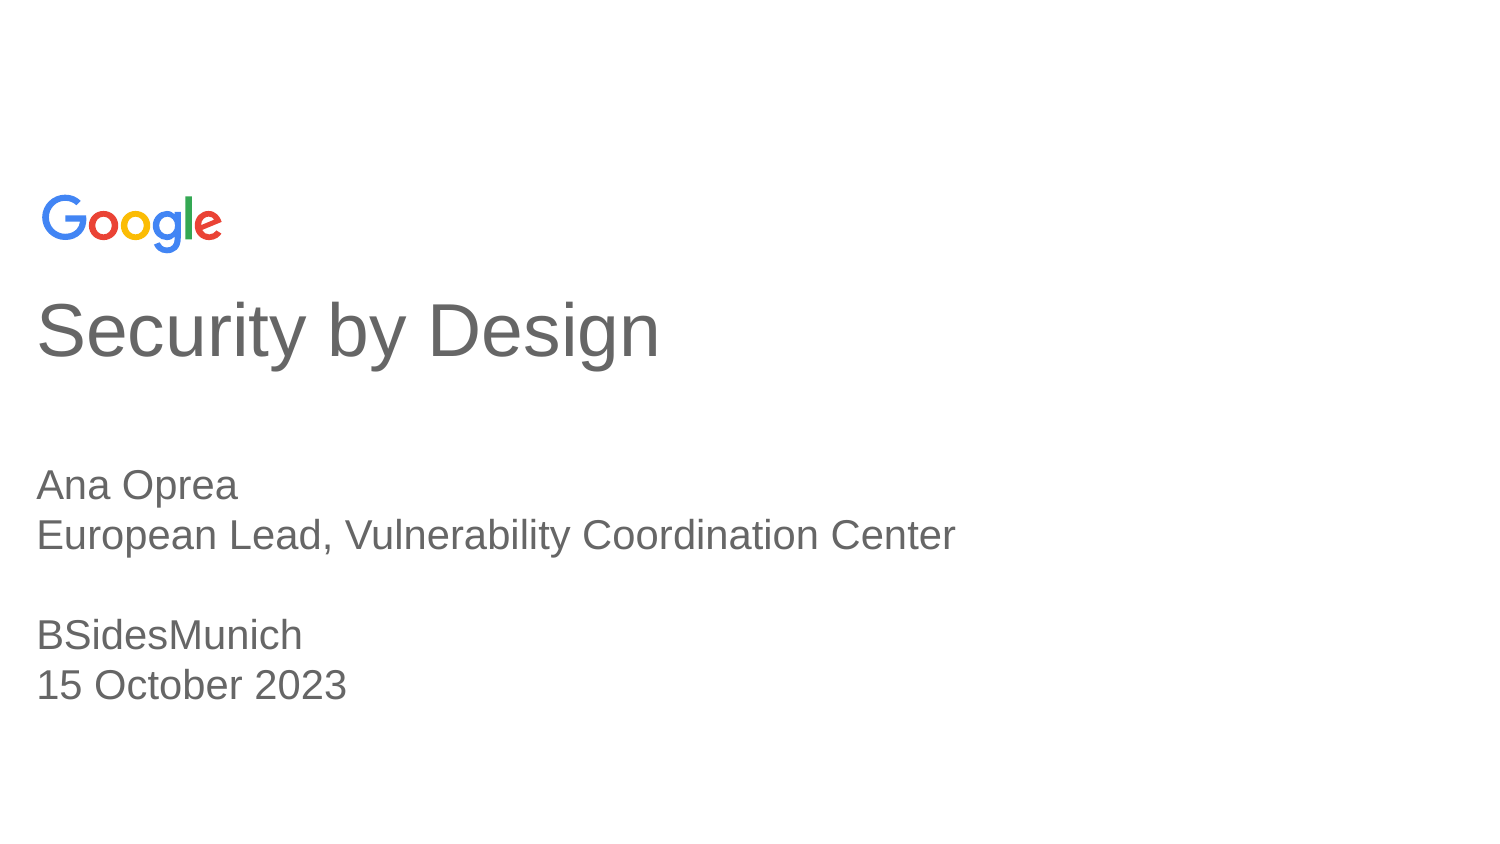

# Security by Design
Ana Oprea
European Lead, Vulnerability Coordination Center

BSidesMunich
15 October 2023